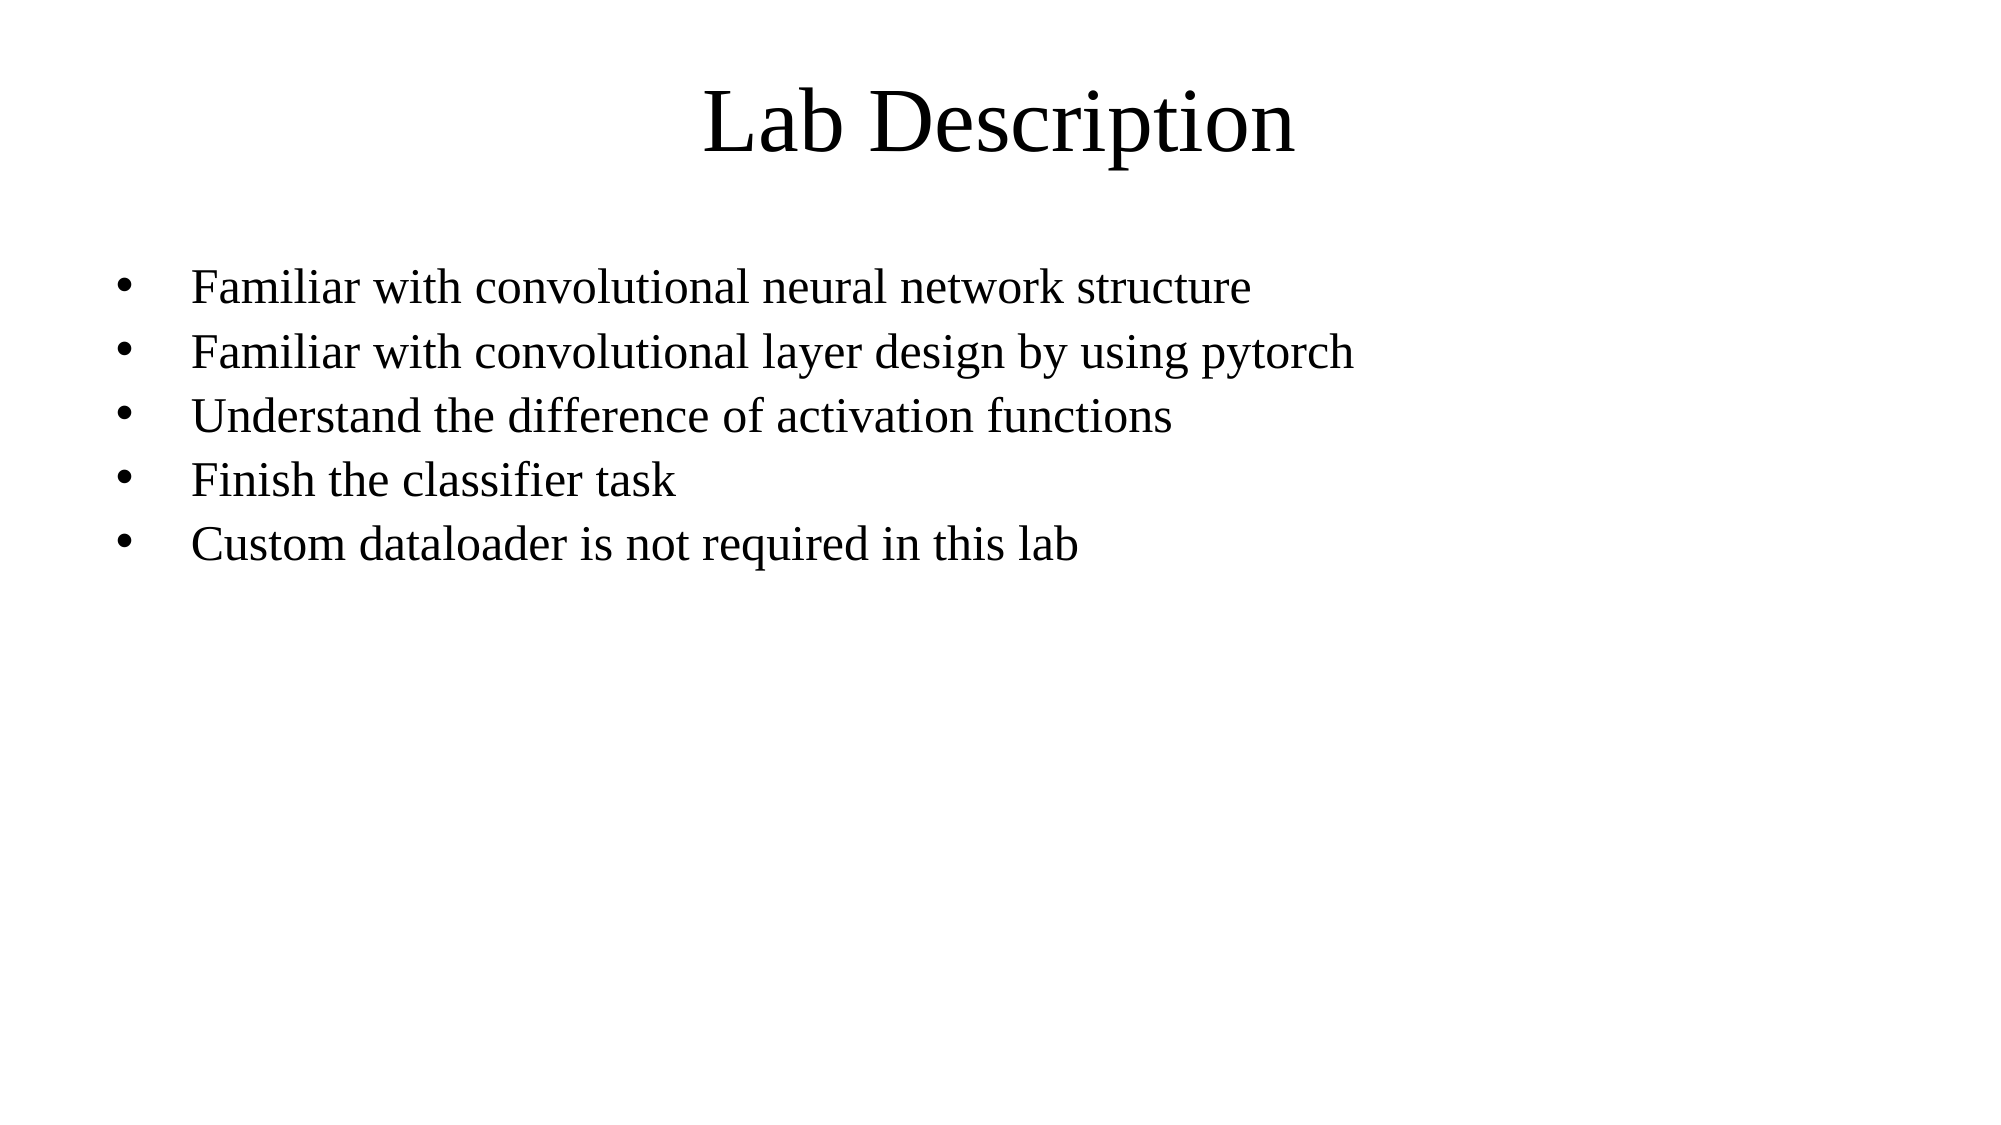

Lab Description
Familiar with convolutional neural network structure
Familiar with convolutional layer design by using pytorch
Understand the difference of activation functions
Finish the classifier task
Custom dataloader is not required in this lab